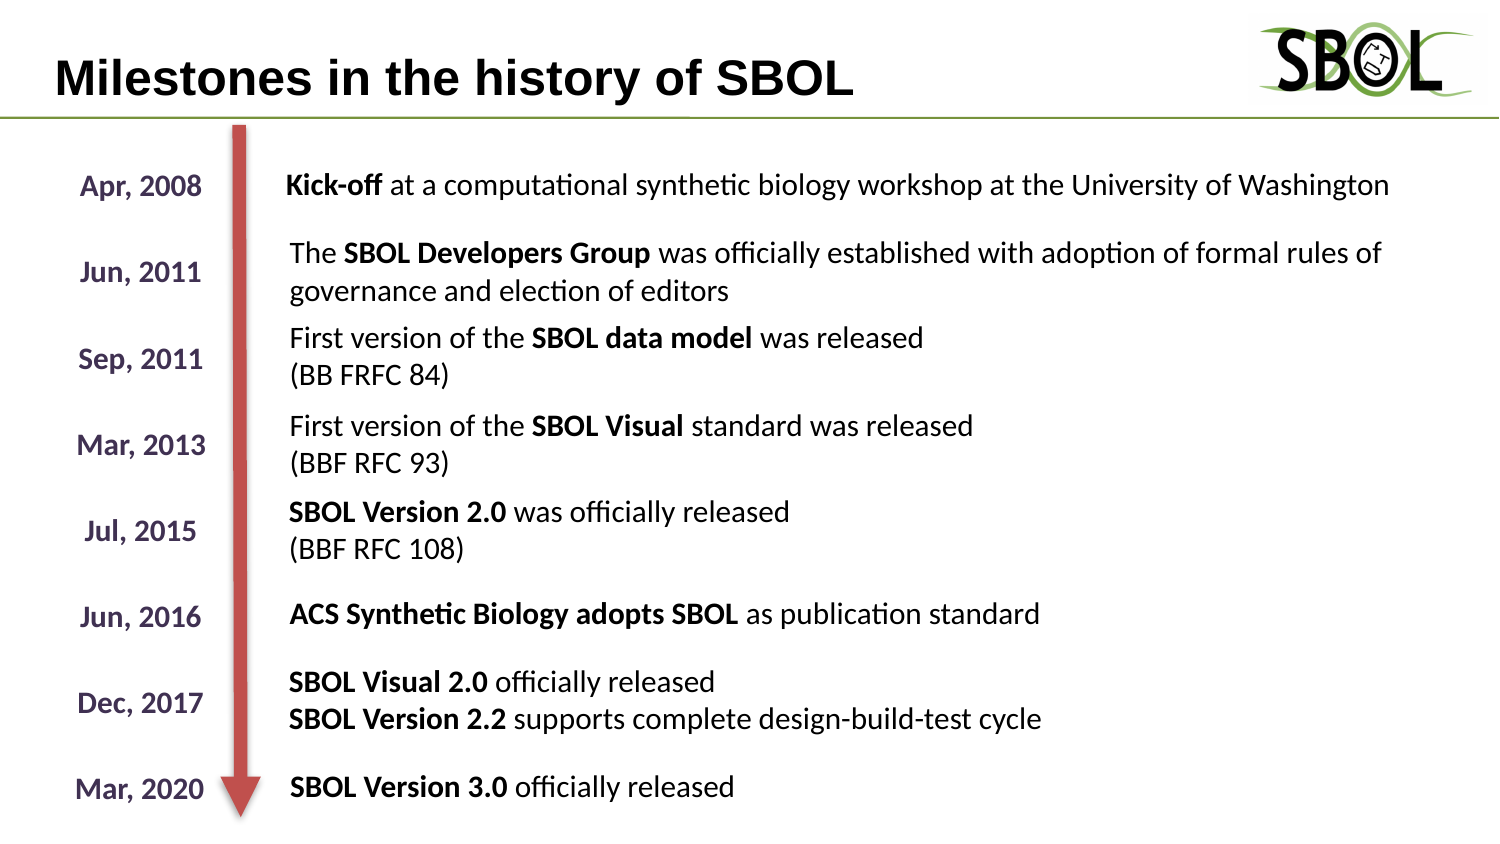

# Milestones in the history of SBOL
Kick-off at a computational synthetic biology workshop at the University of Washington
Apr, 2008
The SBOL Developers Group was officially established with adoption of formal rules of governance and election of editors
Jun, 2011
First version of the SBOL data model was released
(BB FRFC 84)
Sep, 2011
First version of the SBOL Visual standard was released
(BBF RFC 93)
Mar, 2013
SBOL Version 2.0 was officially released
(BBF RFC 108)
Jul, 2015
ACS Synthetic Biology adopts SBOL as publication standard
Jun, 2016
SBOL Visual 2.0 officially released
SBOL Version 2.2 supports complete design-build-test cycle
Dec, 2017
SBOL Version 3.0 officially released
Mar, 2020